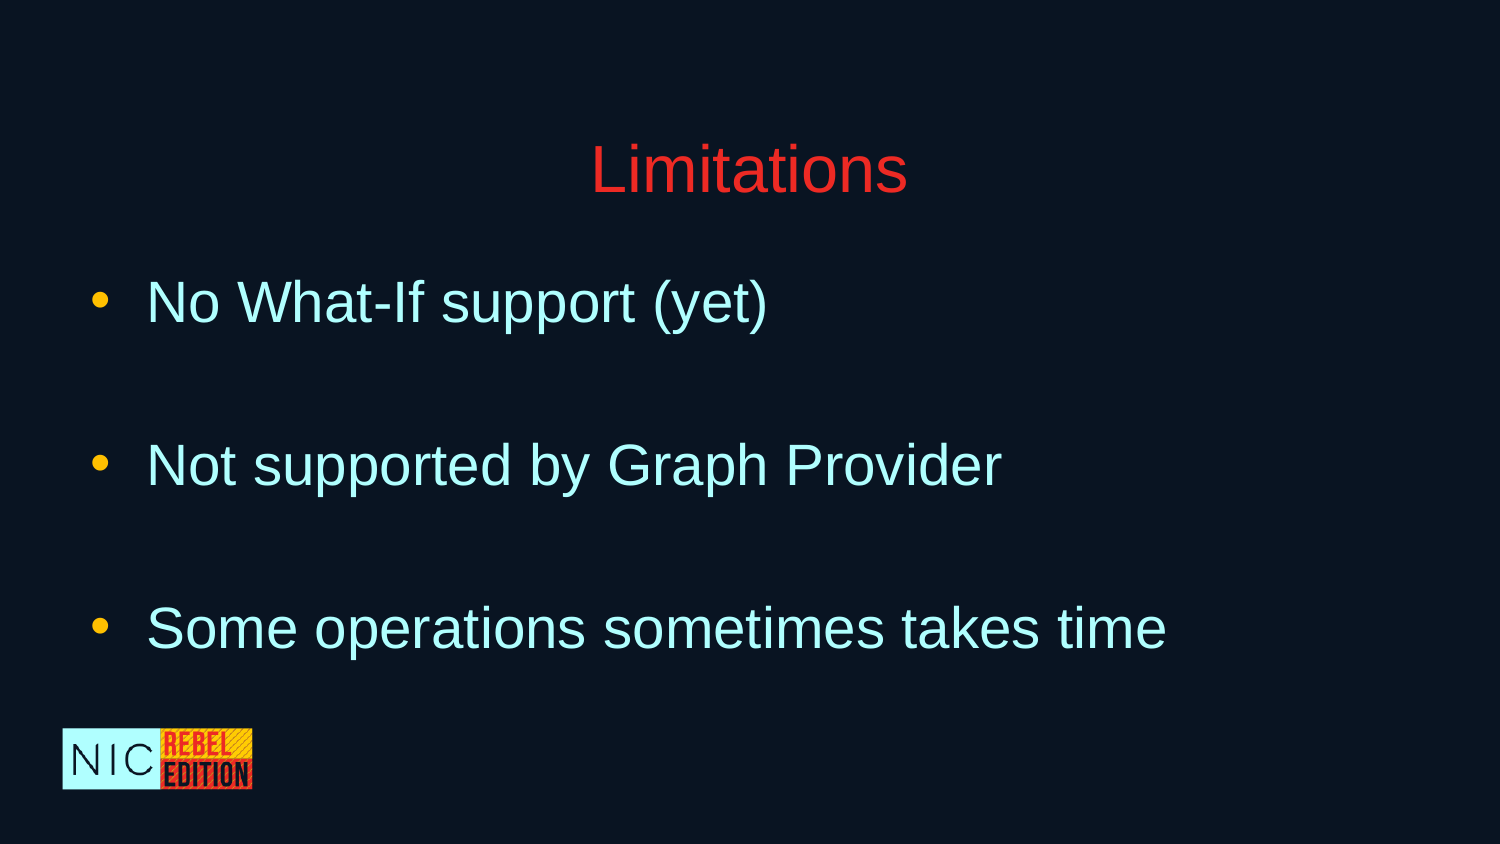

# Limitations
No What-If support (yet)

Not supported by Graph Provider

Some operations sometimes takes time